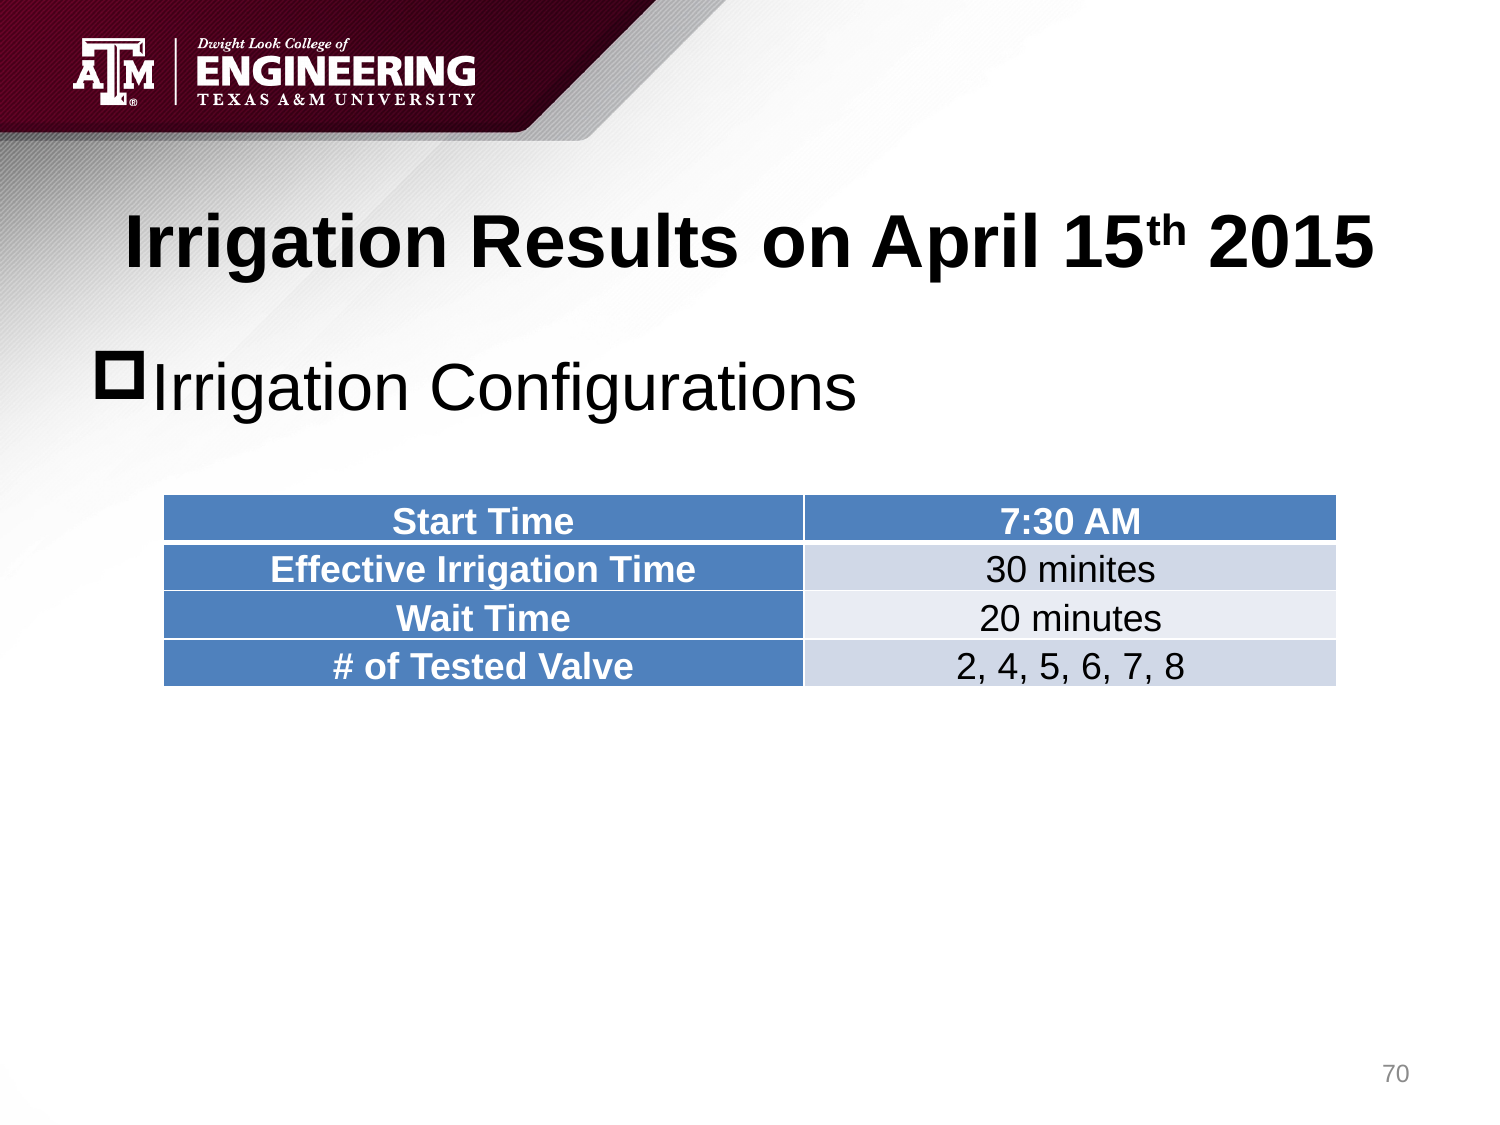

# Irrigation Results on April 15th 2015
Irrigation Configurations

| Start Time | 7:30 AM |
| --- | --- |
| Effective Irrigation Time | 30 minites |
| Wait Time | 20 minutes |
| # of Tested Valve | 2, 4, 5, 6, 7, 8 |
70